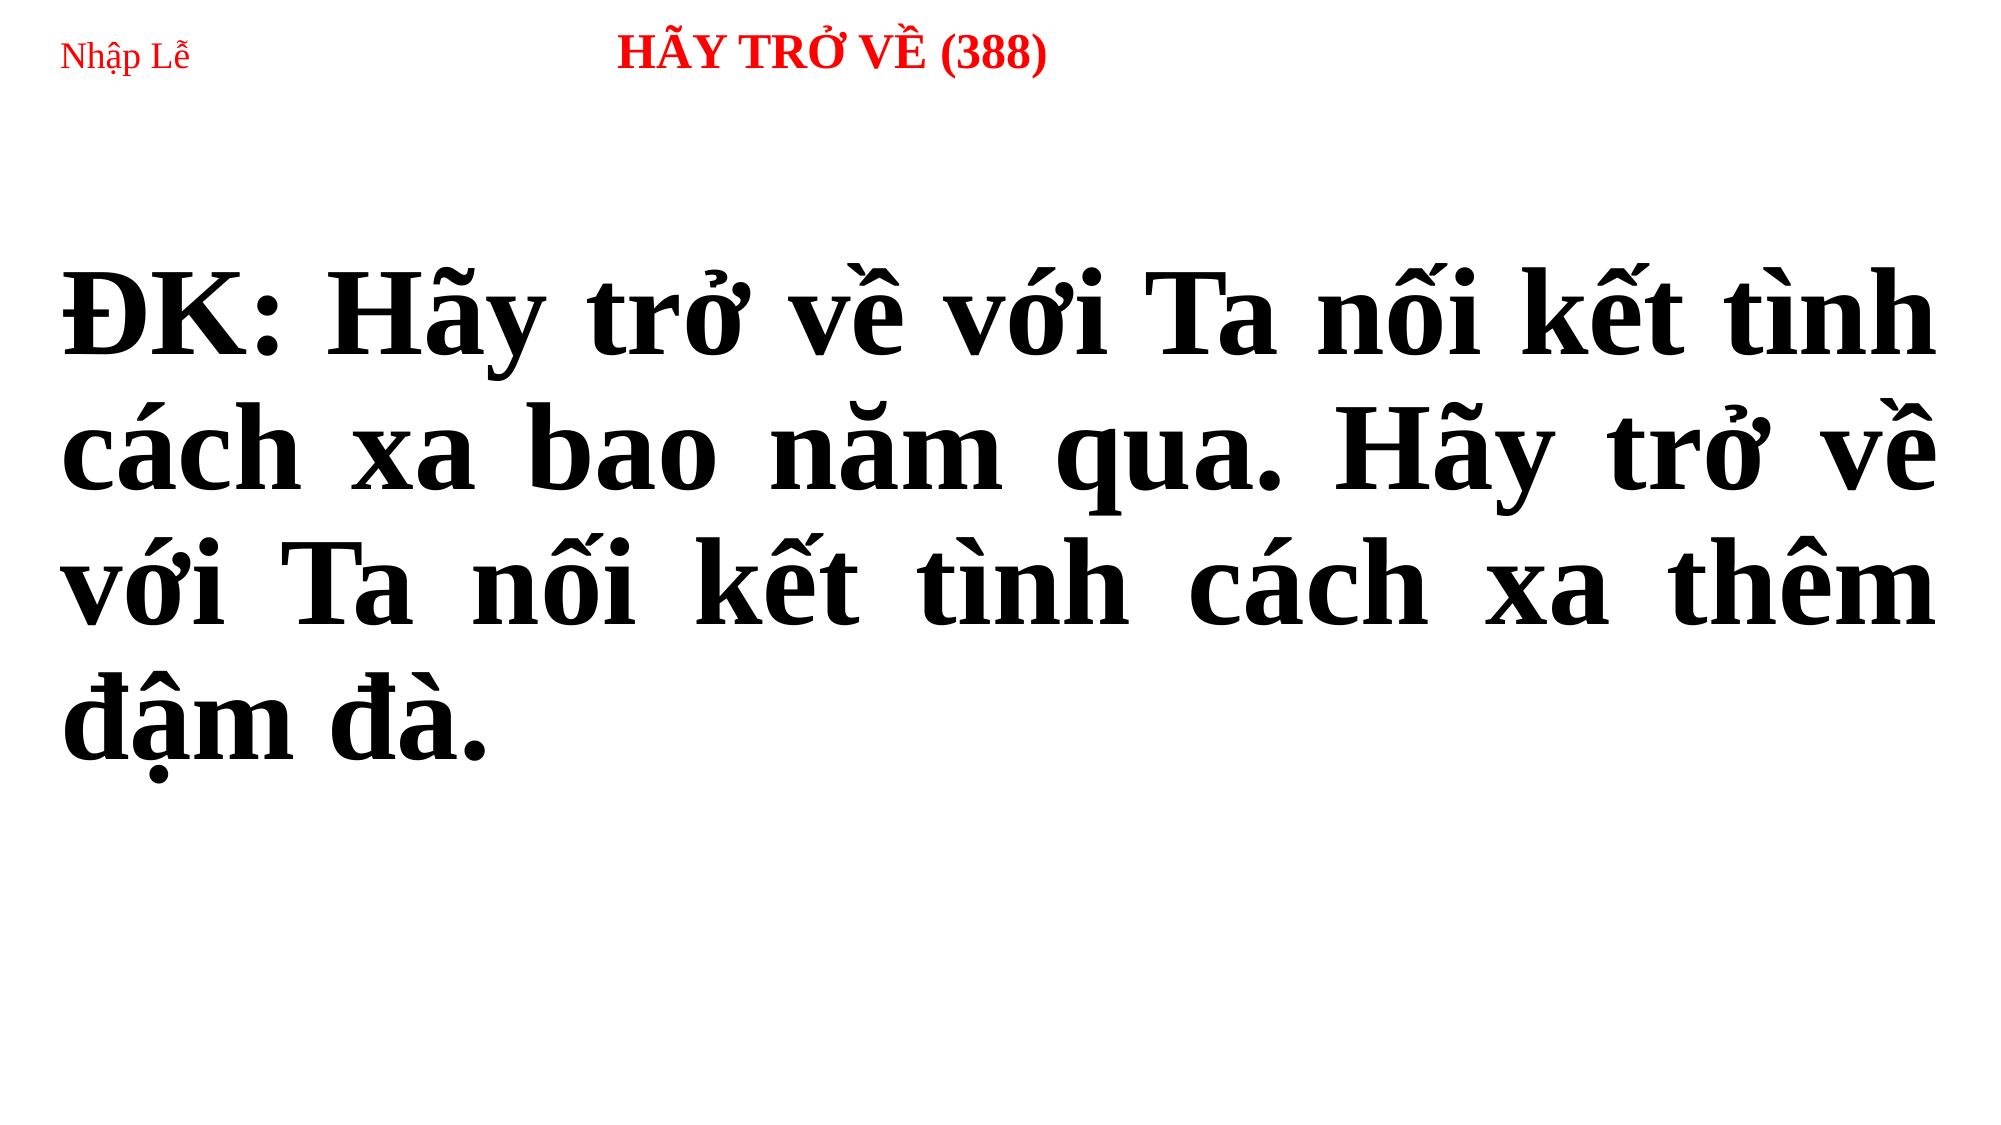

# Nhập Lễ                                             HÃY TRỞ VỀ (388)
ĐK: Hãy trở về với Ta nối kết tình cách xa bao năm qua. Hãy trở về với Ta nối kết tình cách xa thêm đậm đà.